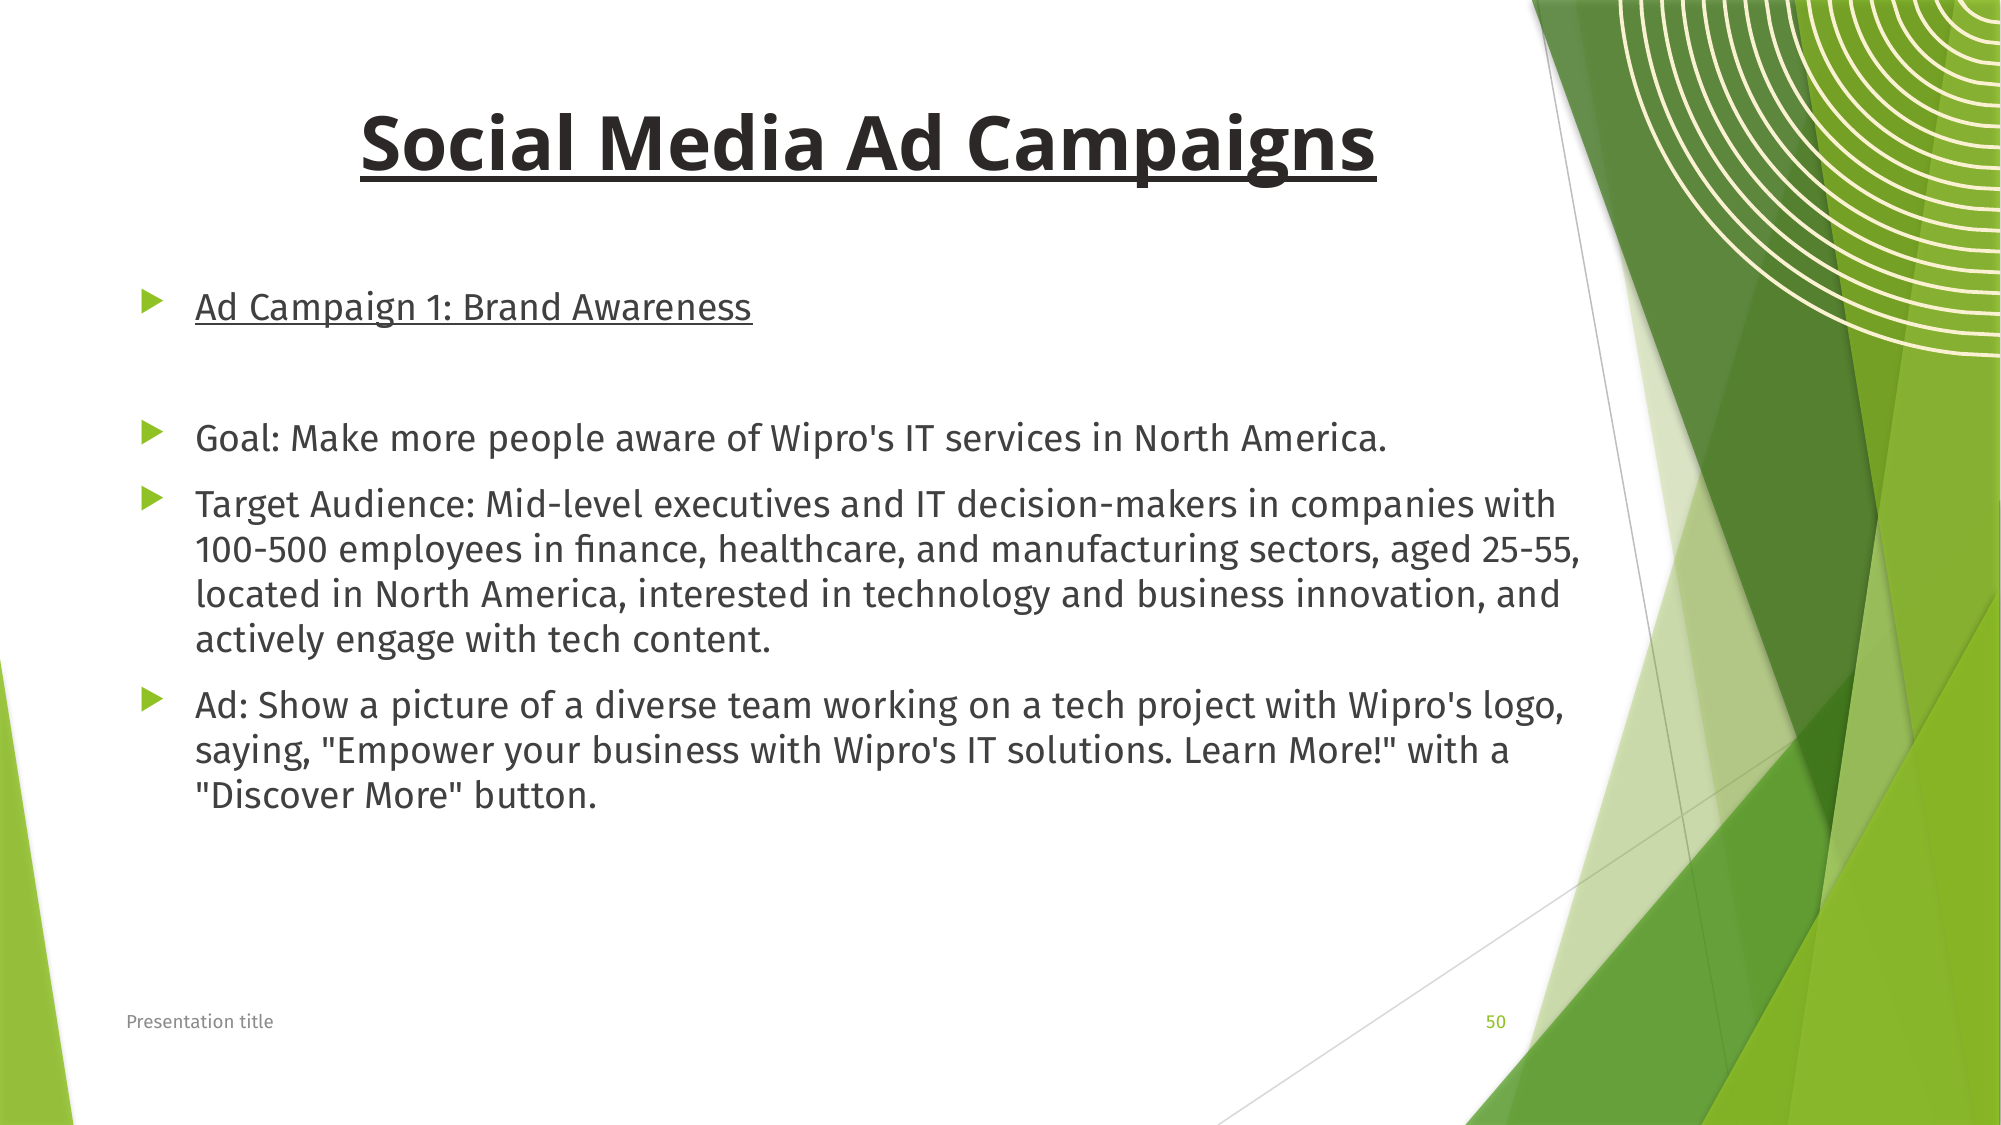

# Social Media Ad Campaigns
Ad Campaign 1: Brand Awareness

Goal: Make more people aware of Wipro's IT services in North America.
Target Audience: Mid-level executives and IT decision-makers in companies with 100-500 employees in finance, healthcare, and manufacturing sectors, aged 25-55, located in North America, interested in technology and business innovation, and actively engage with tech content.
Ad: Show a picture of a diverse team working on a tech project with Wipro's logo, saying, "Empower your business with Wipro's IT solutions. Learn More!" with a "Discover More" button.
Presentation title
50